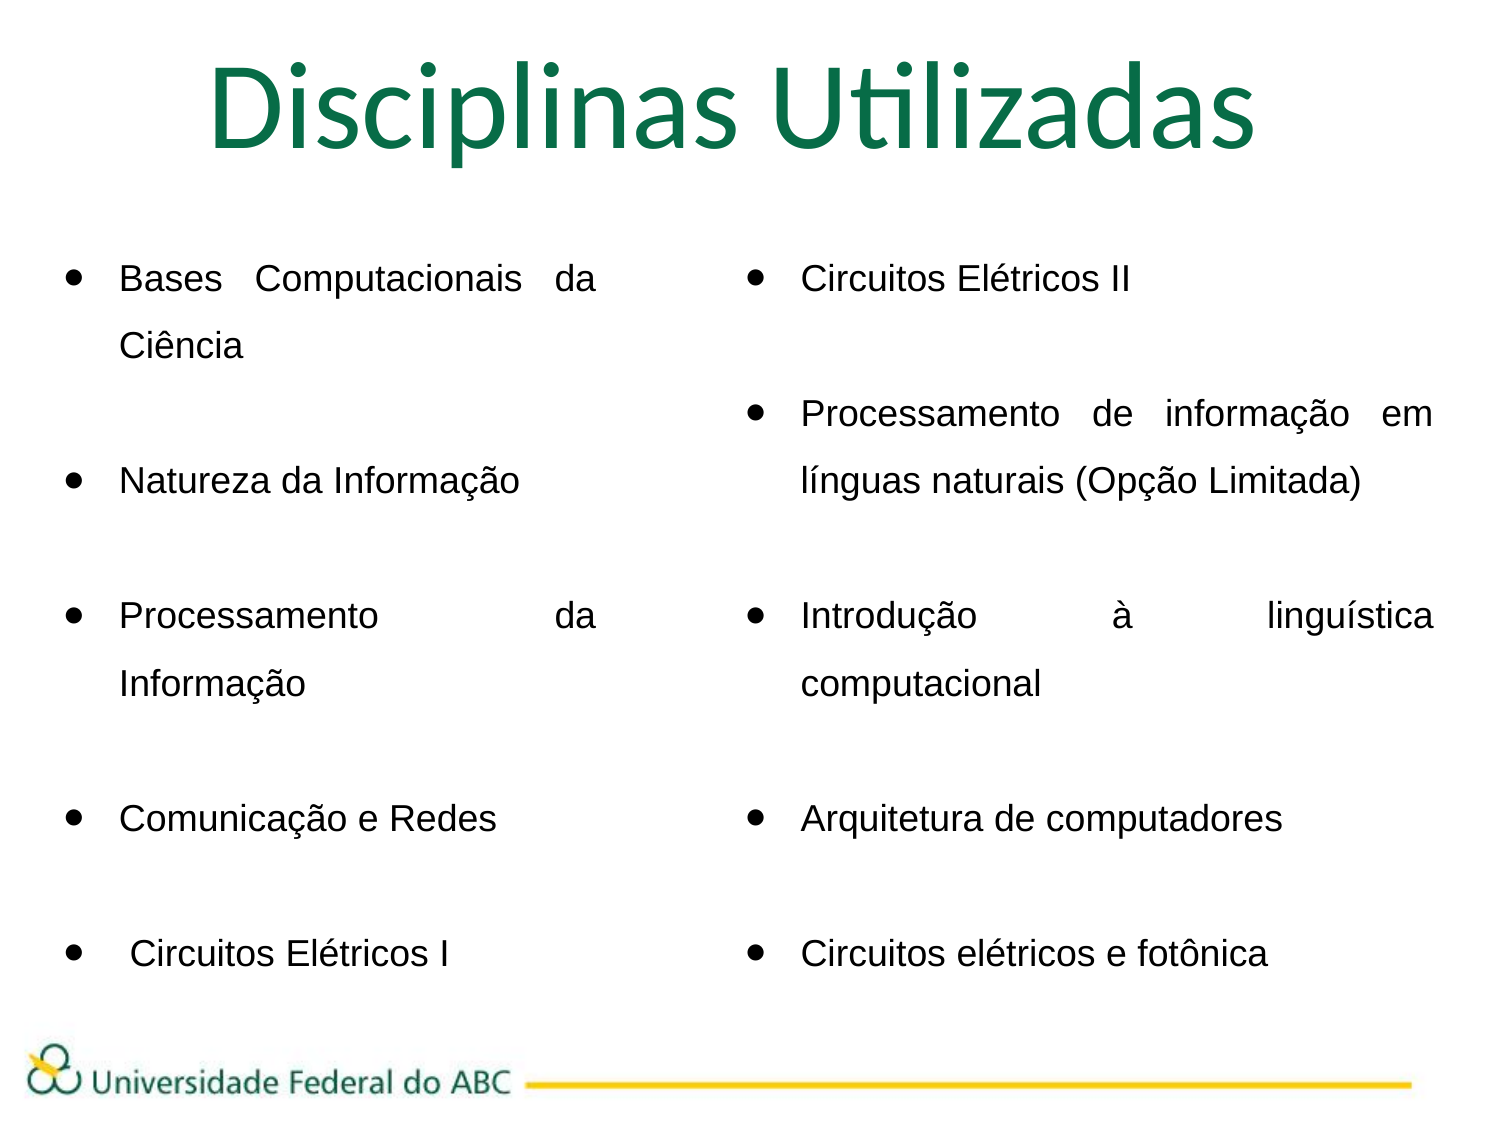

Disciplinas Utilizadas
Bases Computacionais da Ciência

Natureza da Informação

Processamento da Informação

Comunicação e Redes

 Circuitos Elétricos I

Circuitos Elétricos II

Processamento de informação em línguas naturais (Opção Limitada)

Introdução à linguística computacional

Arquitetura de computadores

Circuitos elétricos e fotônica